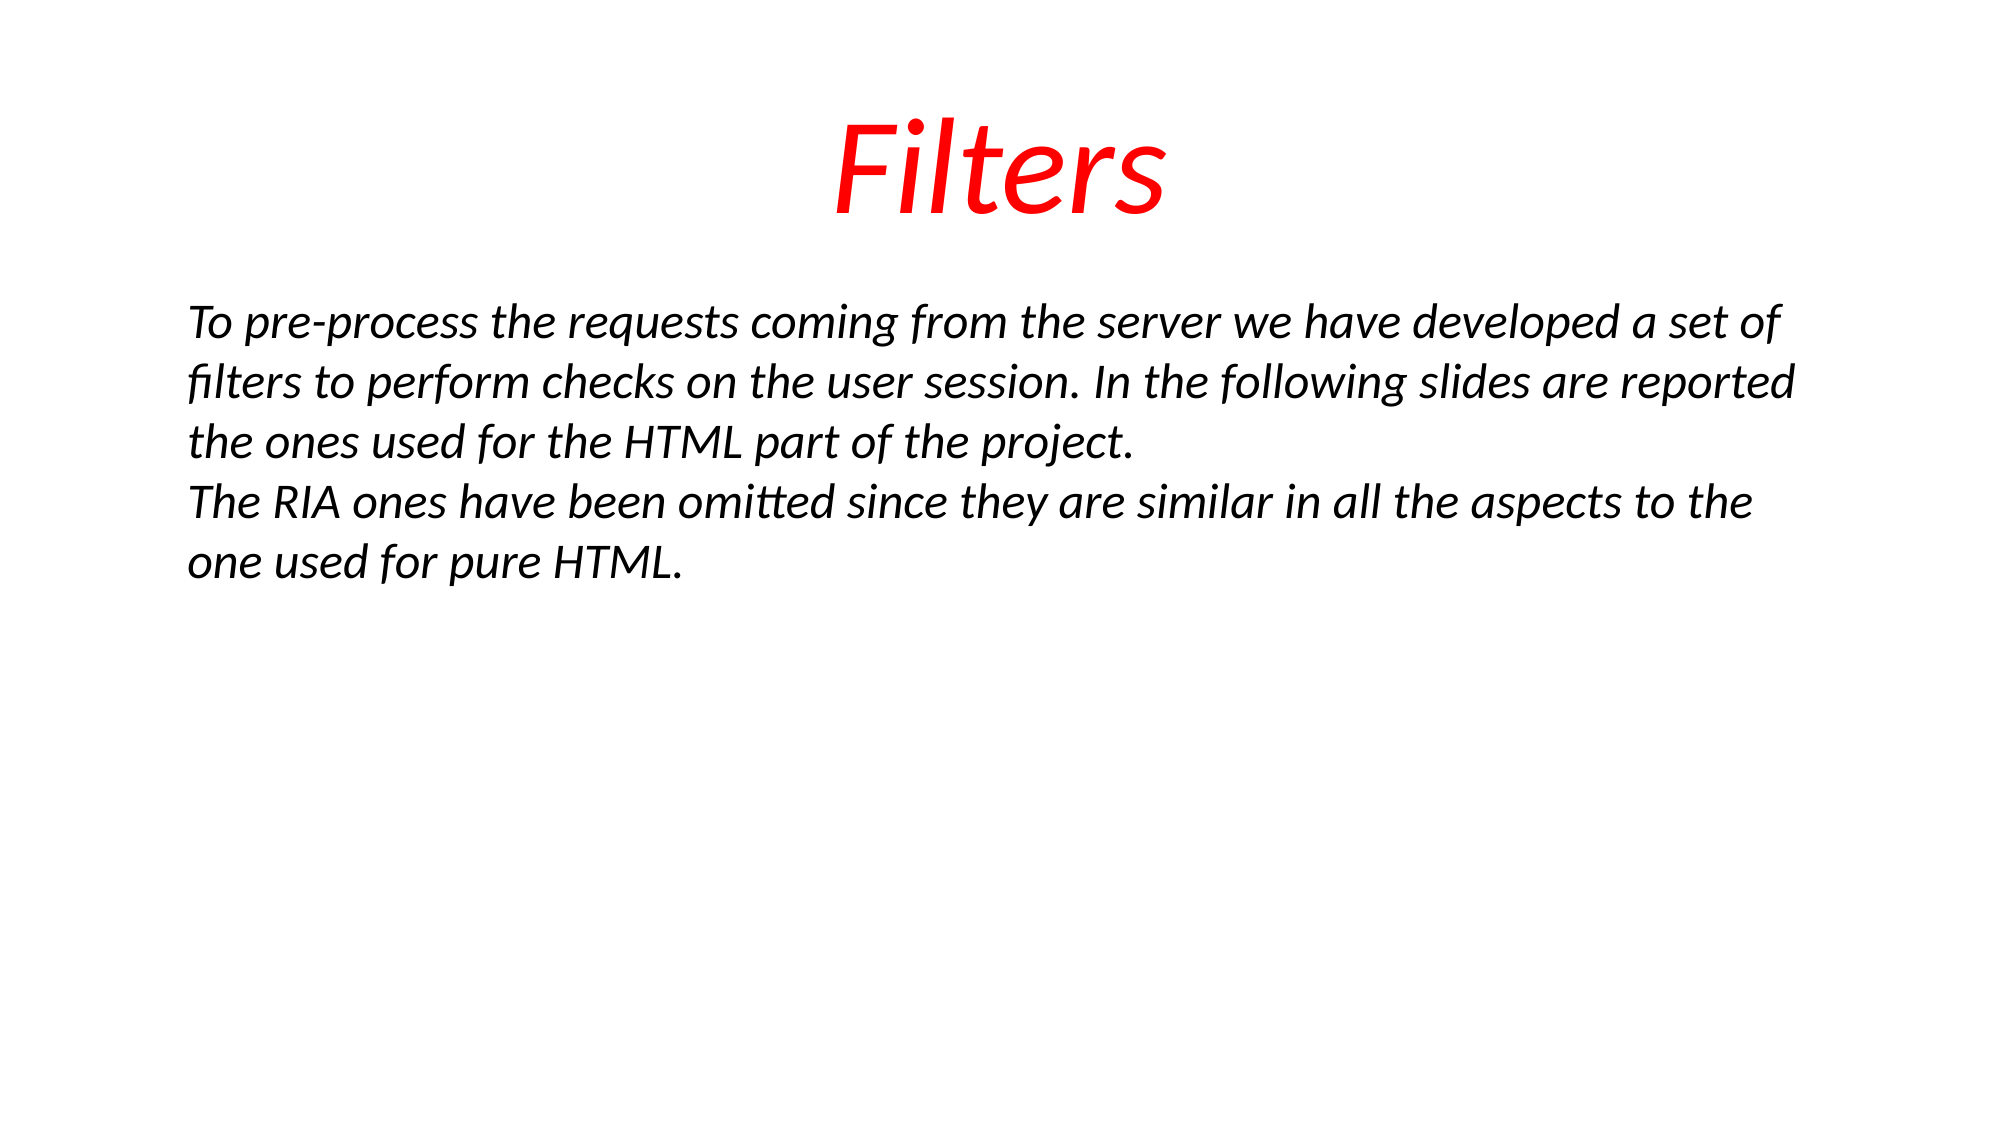

# Filters
To pre-process the requests coming from the server we have developed a set of filters to perform checks on the user session. In the following slides are reported the ones used for the HTML part of the project.
The RIA ones have been omitted since they are similar in all the aspects to the one used for pure HTML.